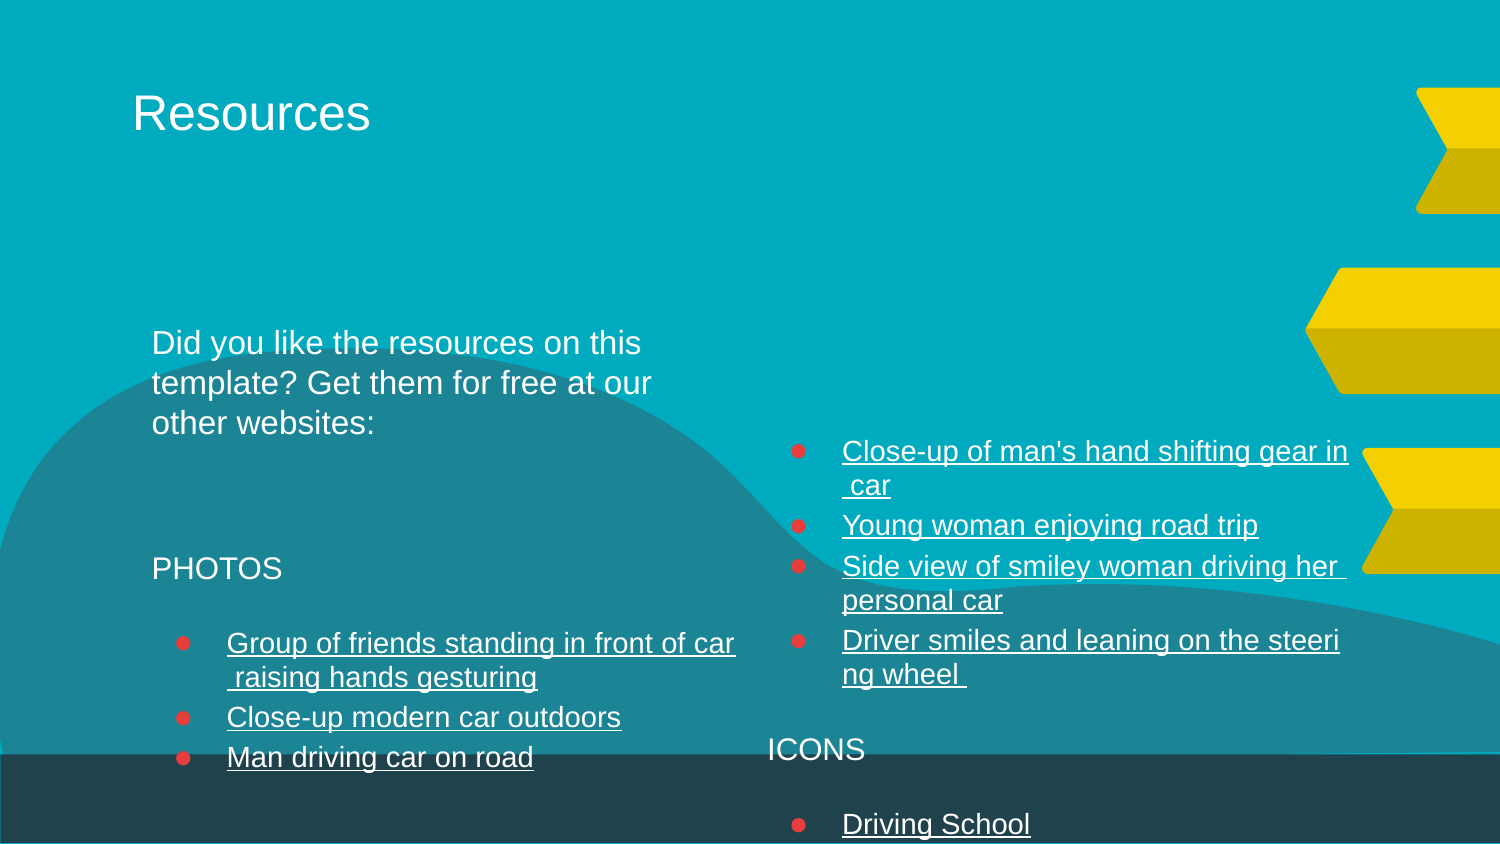

# Resources
Did you like the resources on this template? Get them for free at our other websites:

PHOTOS
Group of friends standing in front of car raising hands gesturing
Close-up modern car outdoors
Man driving car on road

Close-up of man's hand shifting gear in car
Young woman enjoying road trip
Side view of smiley woman driving her personal car
Driver smiles and leaning on the steering wheel
ICONS
Driving School